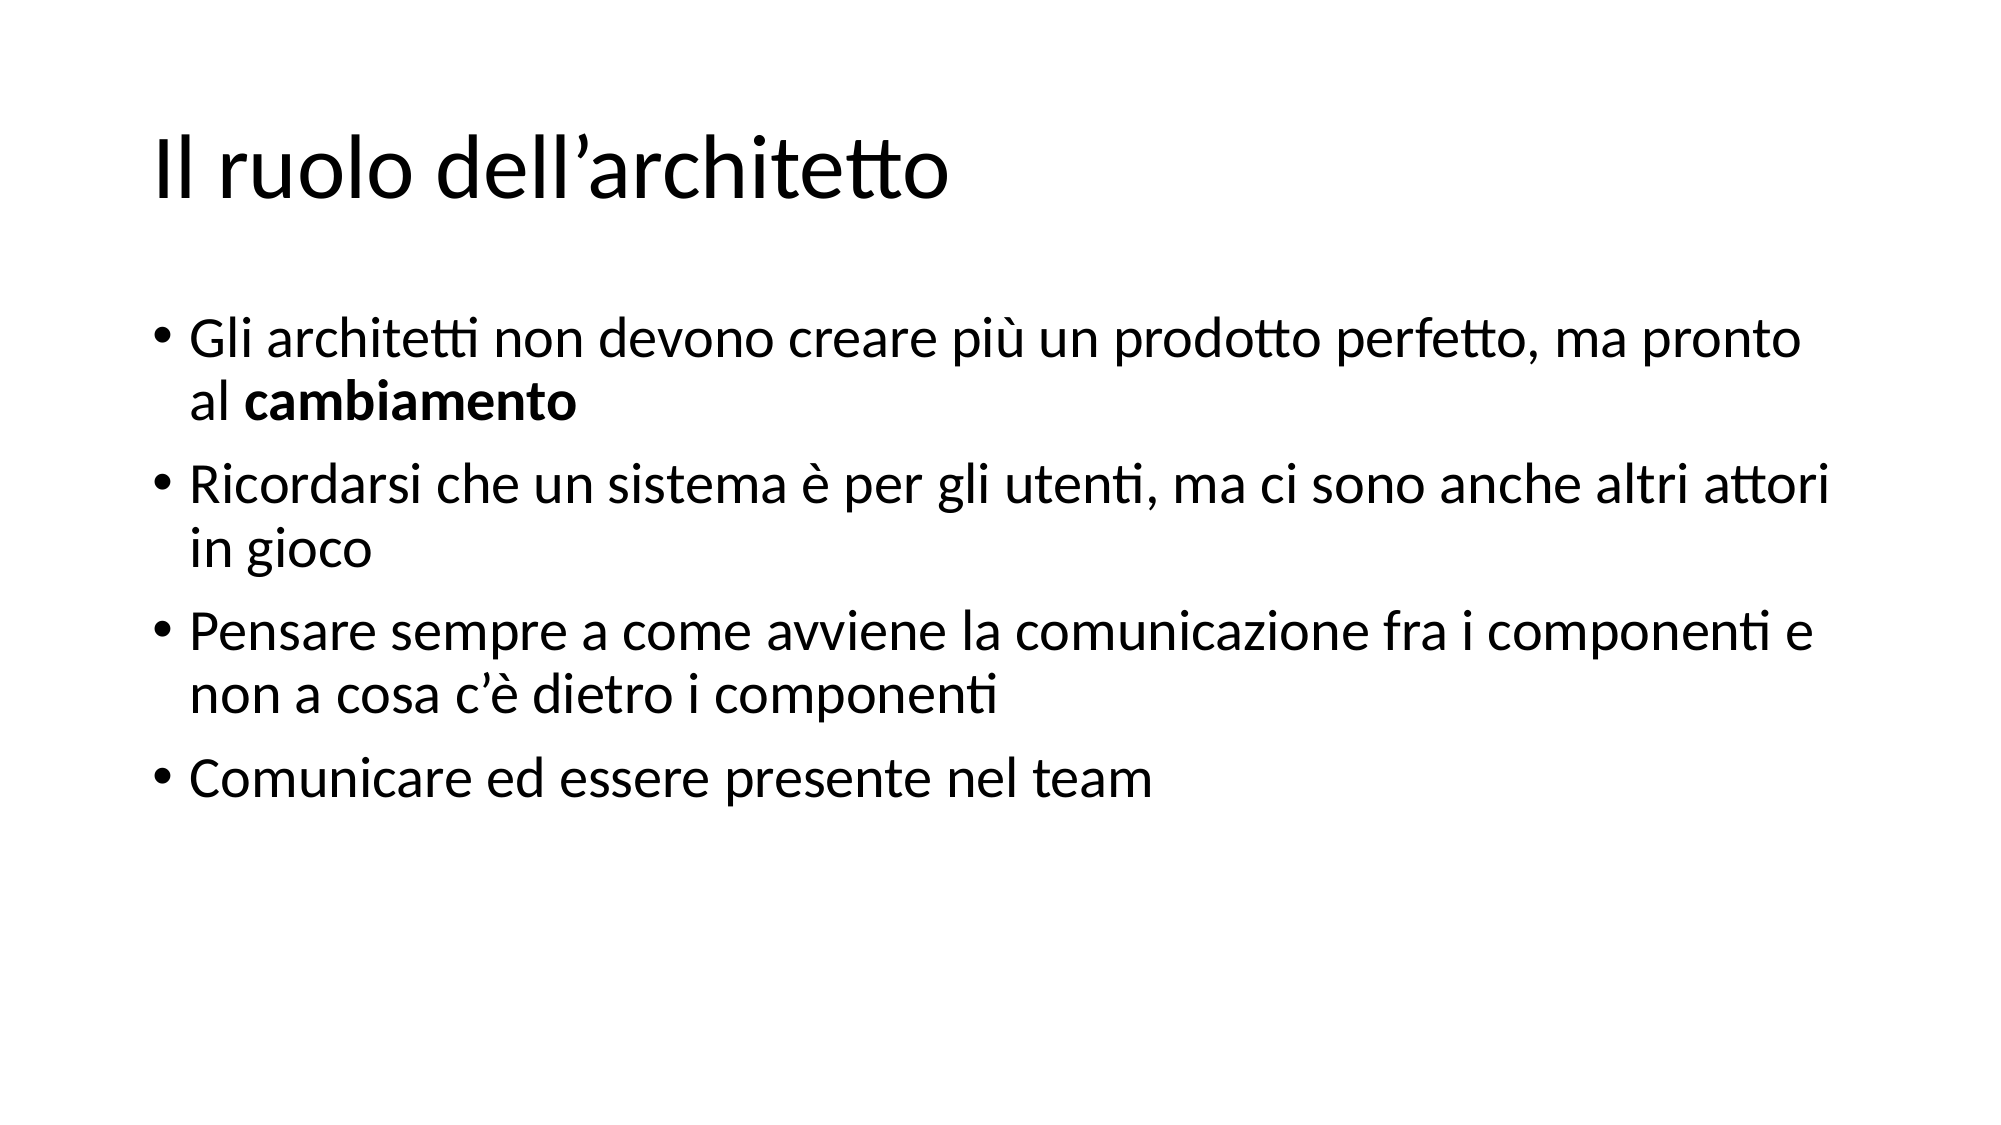

# Il ruolo dell’architetto
Gli architetti non devono creare più un prodotto perfetto, ma pronto al cambiamento
Ricordarsi che un sistema è per gli utenti, ma ci sono anche altri attori in gioco
Pensare sempre a come avviene la comunicazione fra i componenti e non a cosa c’è dietro i componenti
Comunicare ed essere presente nel team